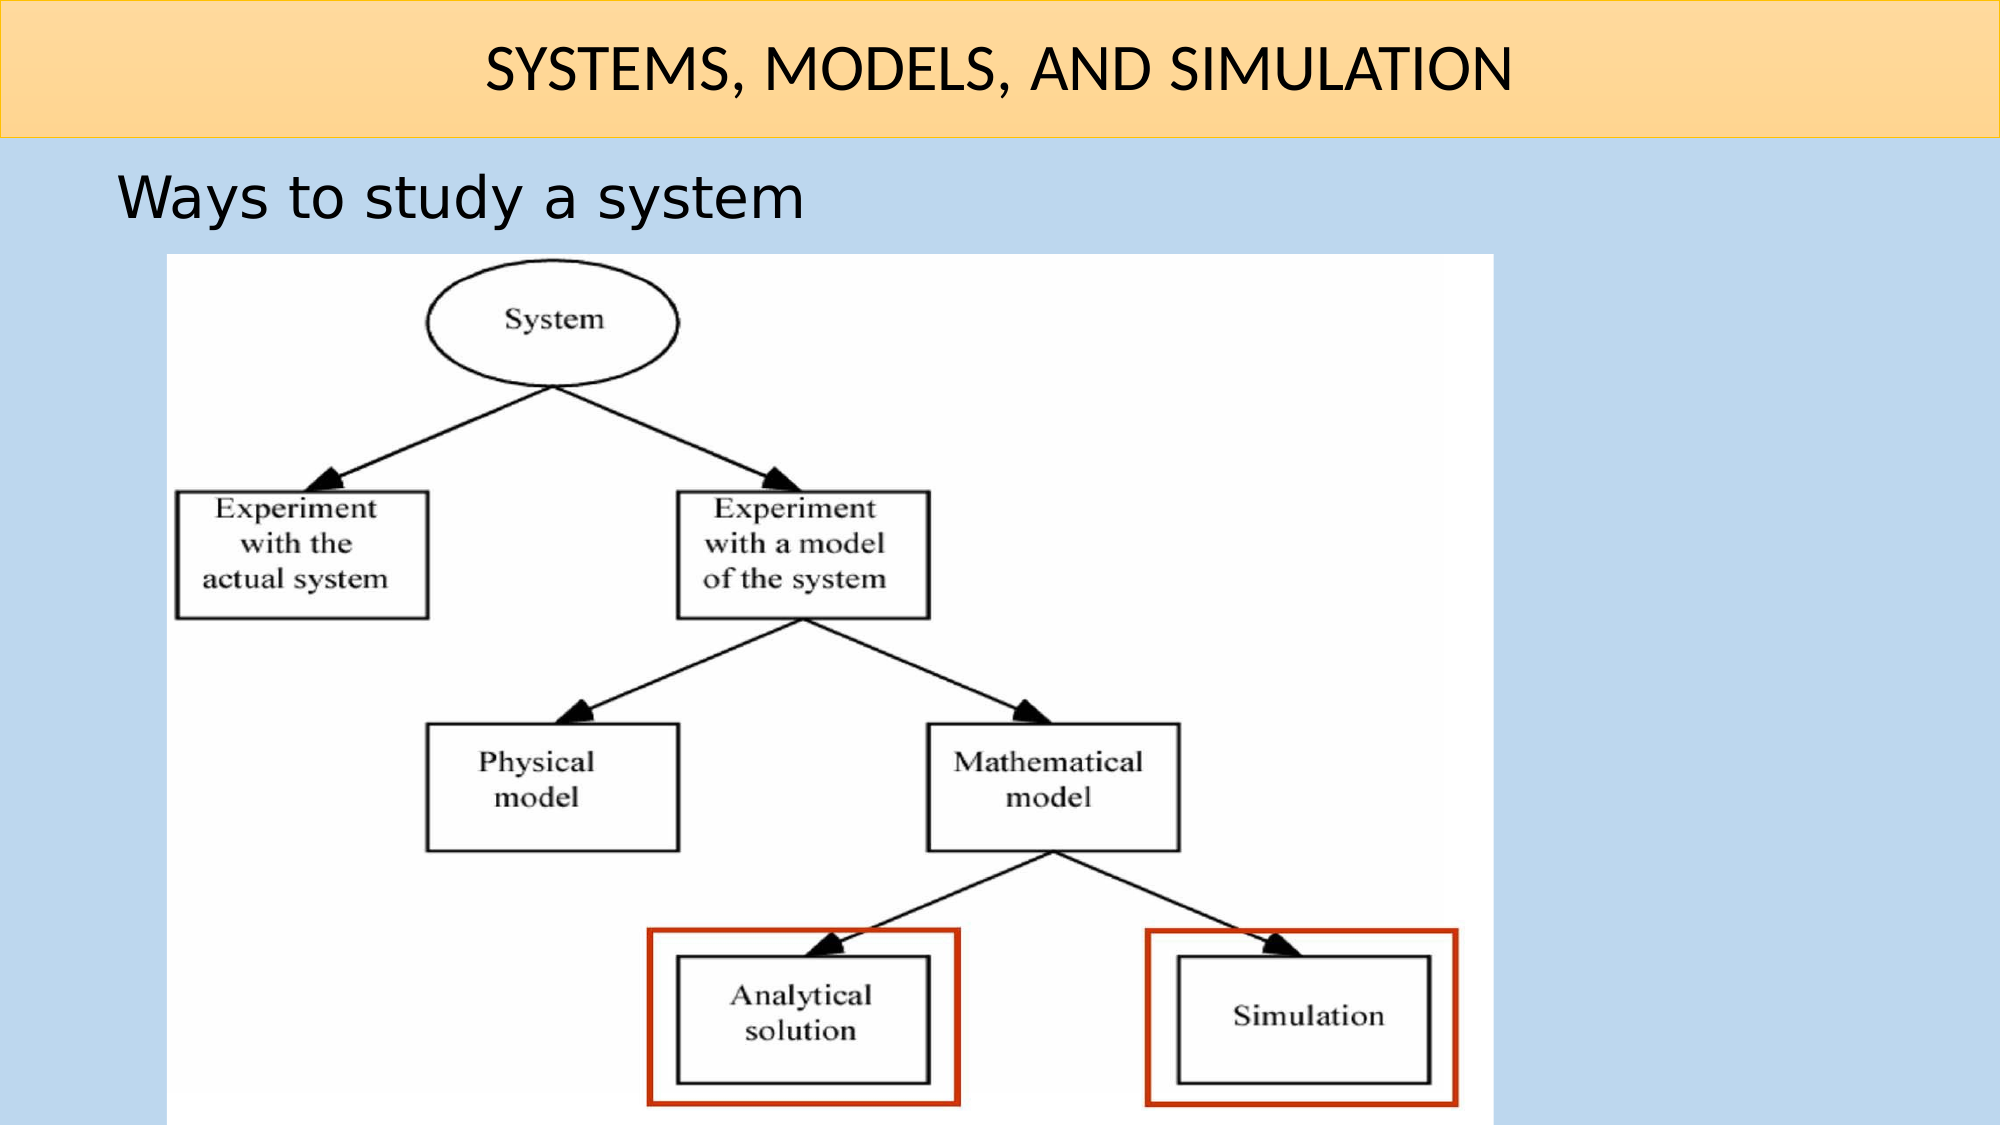

# SYSTEMS, MODELS, AND SIMULATION
Ways to study a system